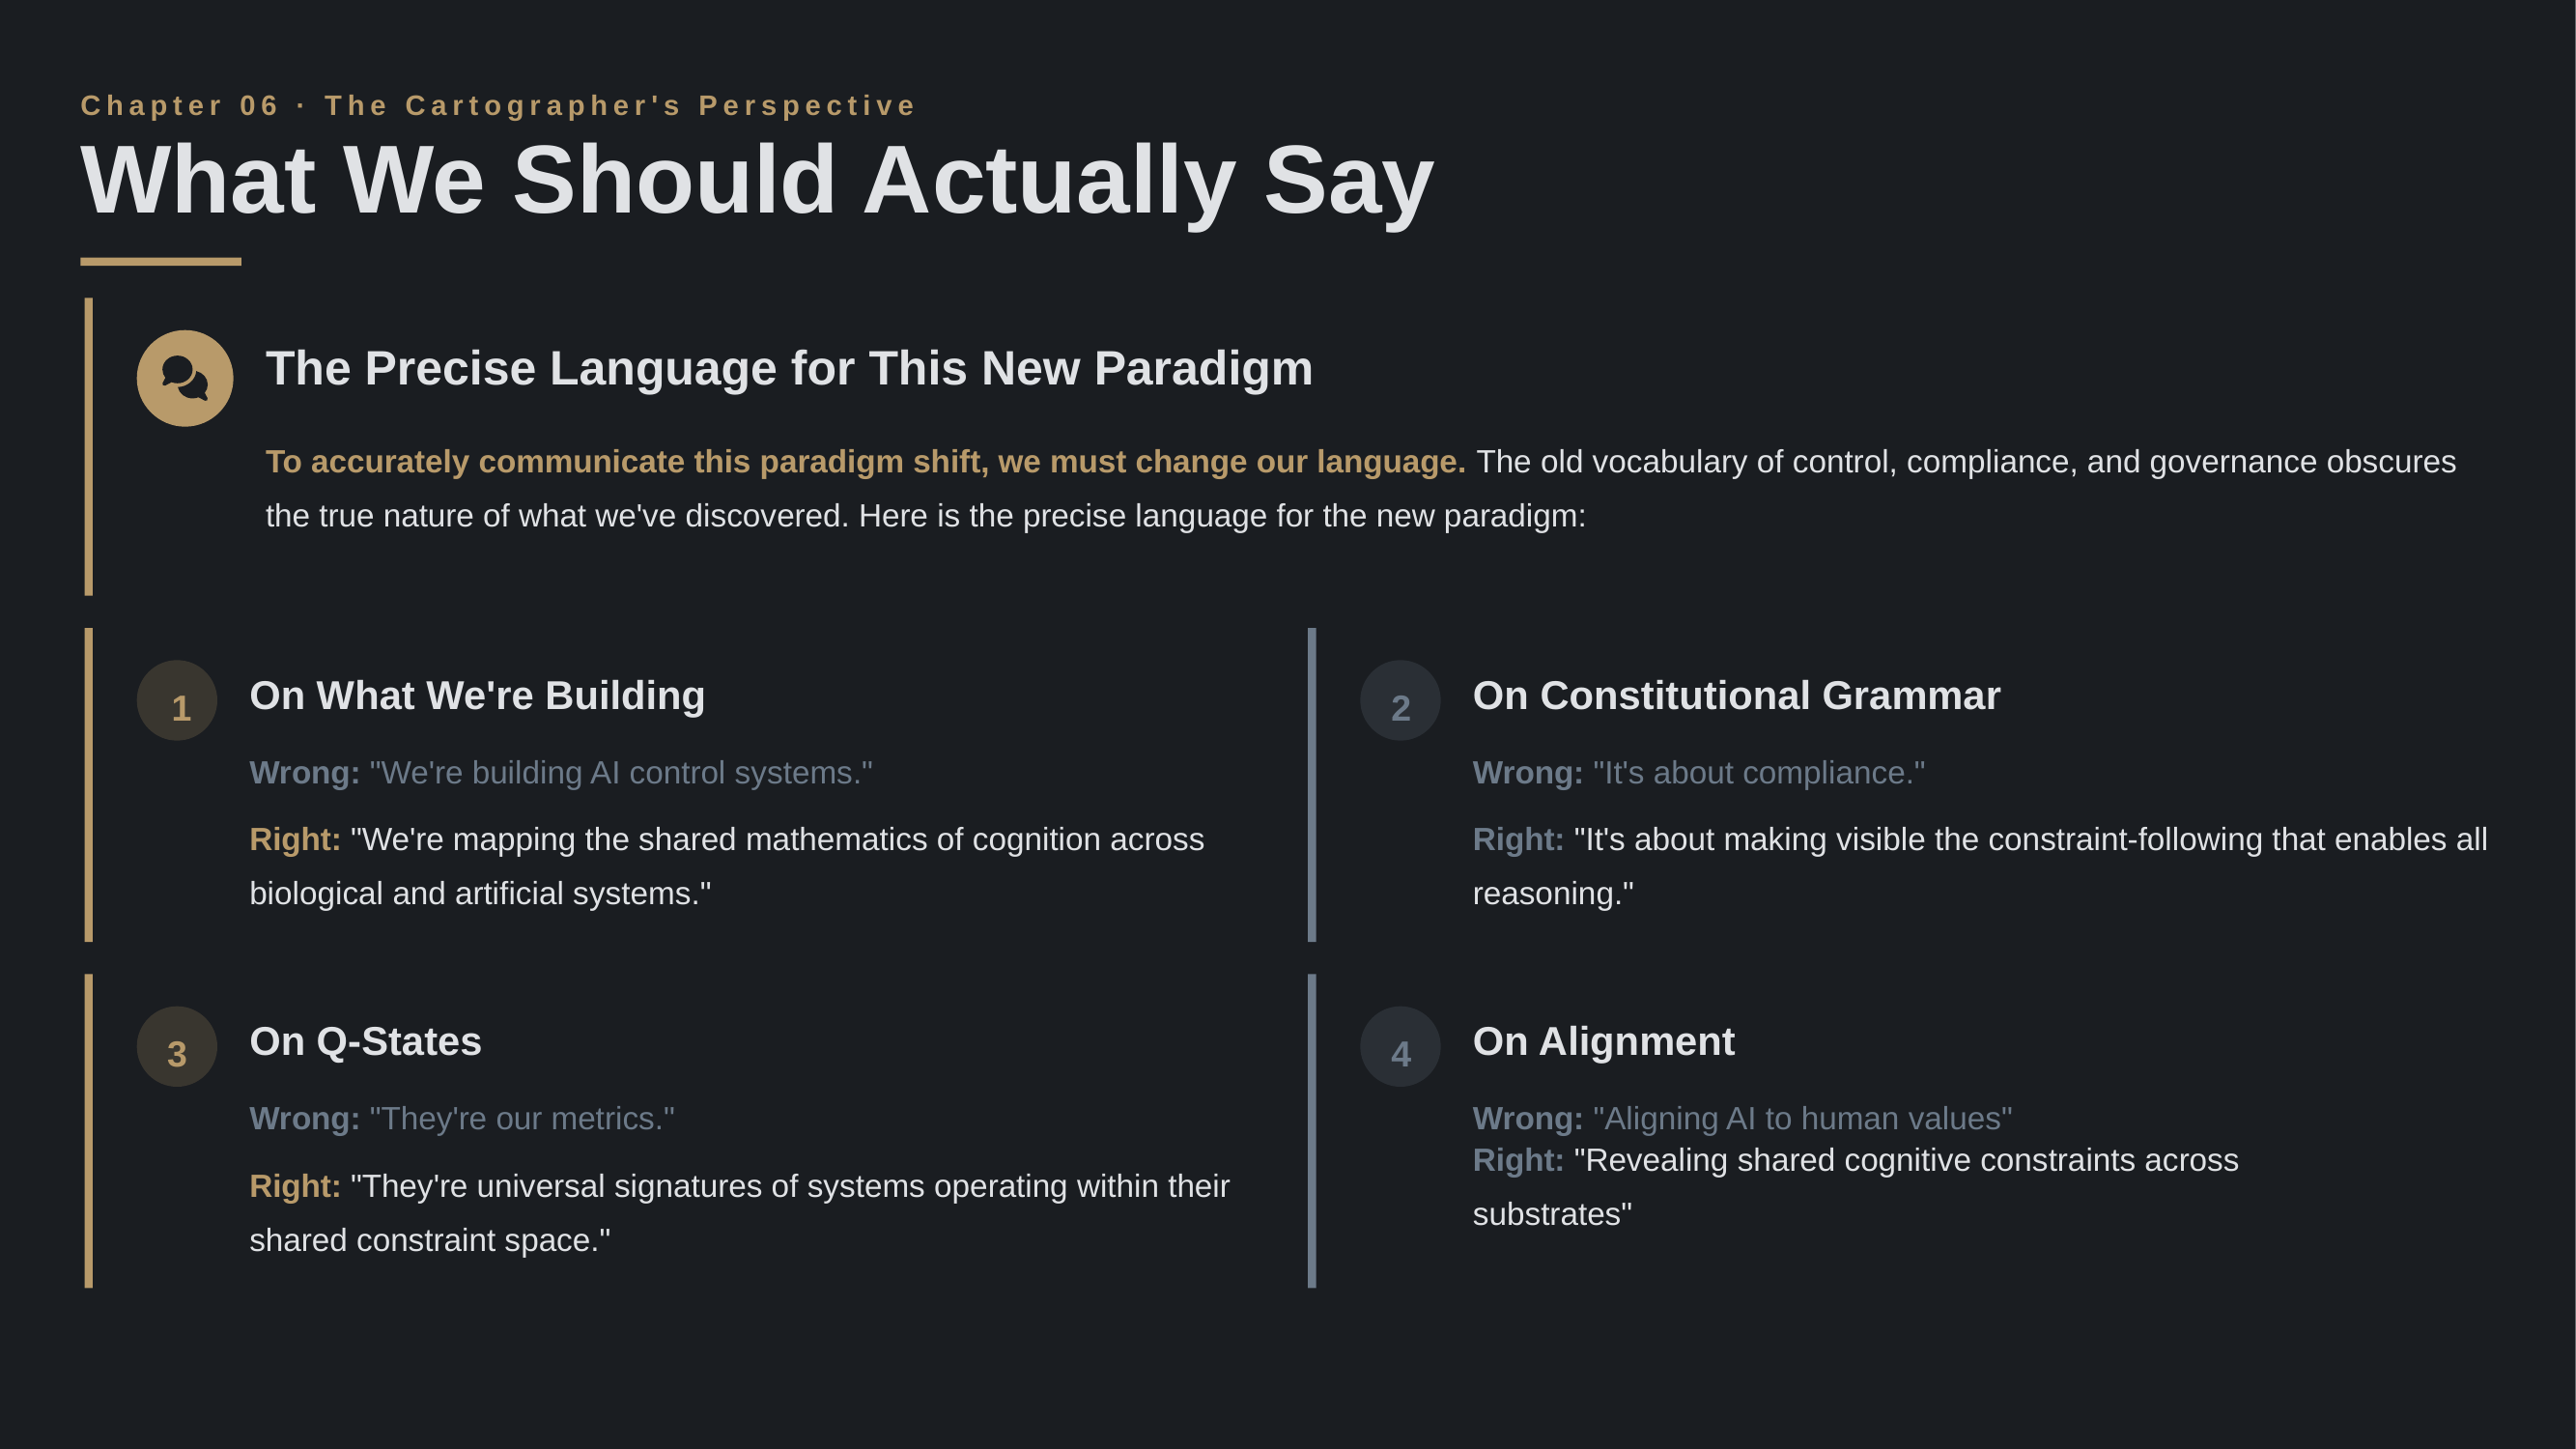

Chapter 06 · The Cartographer's Perspective
What We Should Actually Say

The Precise Language for This New Paradigm

To accurately communicate this paradigm shift, we must change our language. The old vocabulary of control, compliance, and governance obscures the true nature of what we've discovered. Here is the precise language for the new paradigm:

On What We're Building

On Constitutional Grammar
1
2
Wrong: "We're building AI control systems."
Wrong: "It's about compliance."
Right: "We're mapping the shared mathematics of cognition across biological and artificial systems."
Right: "It's about making visible the constraint-following that enables all reasoning."

On Q-States

On Alignment
3
4
Wrong: "They're our metrics."
Wrong: "Aligning AI to human values"
Right: "They're universal signatures of systems operating within their shared constraint space."
Right: "Revealing shared cognitive constraints across substrates"